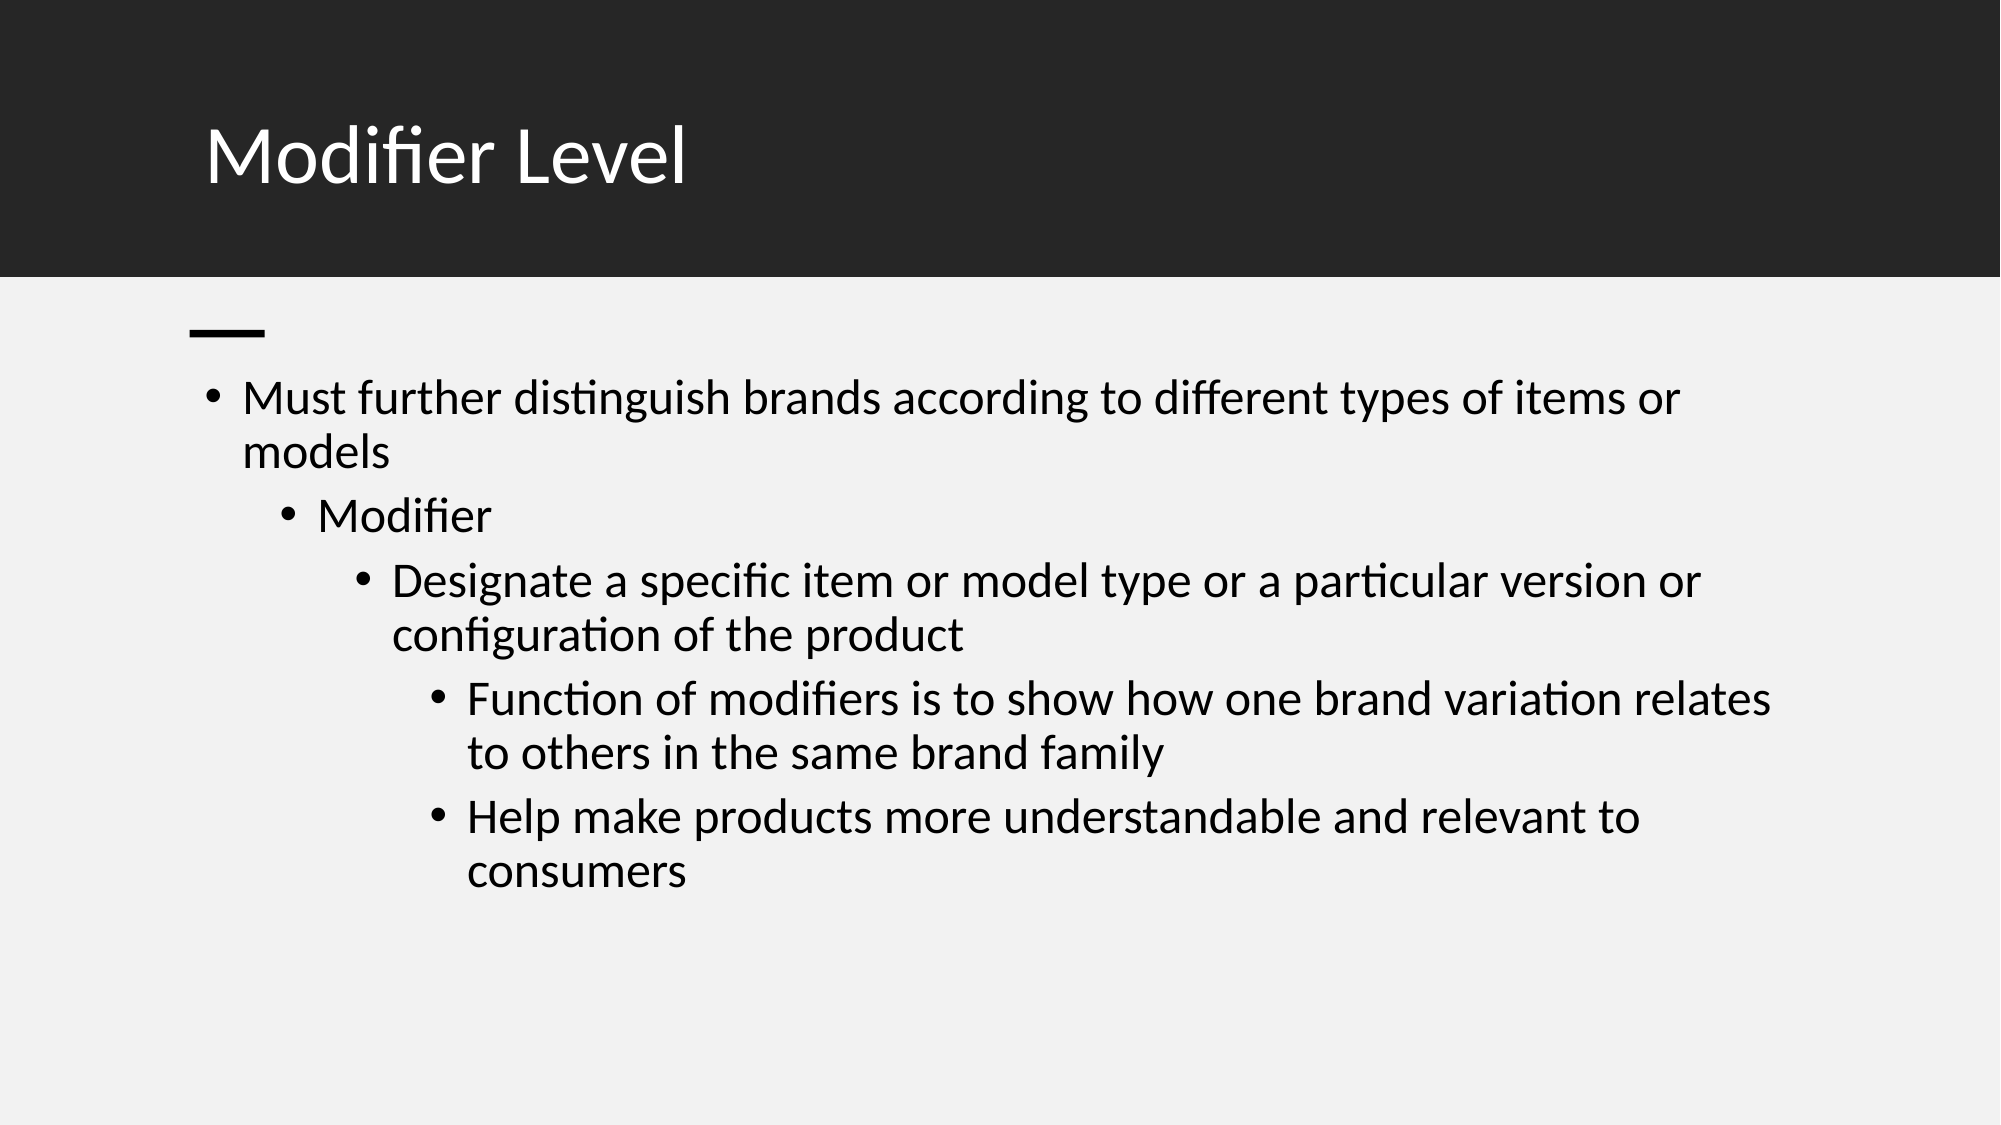

# Modifier Level

Must further distinguish brands according to different types of items or models
Modifier
Designate a specific item or model type or a particular version or configuration of the product
Function of modifiers is to show how one brand variation relates to others in the same brand family
Help make products more understandable and relevant to consumers